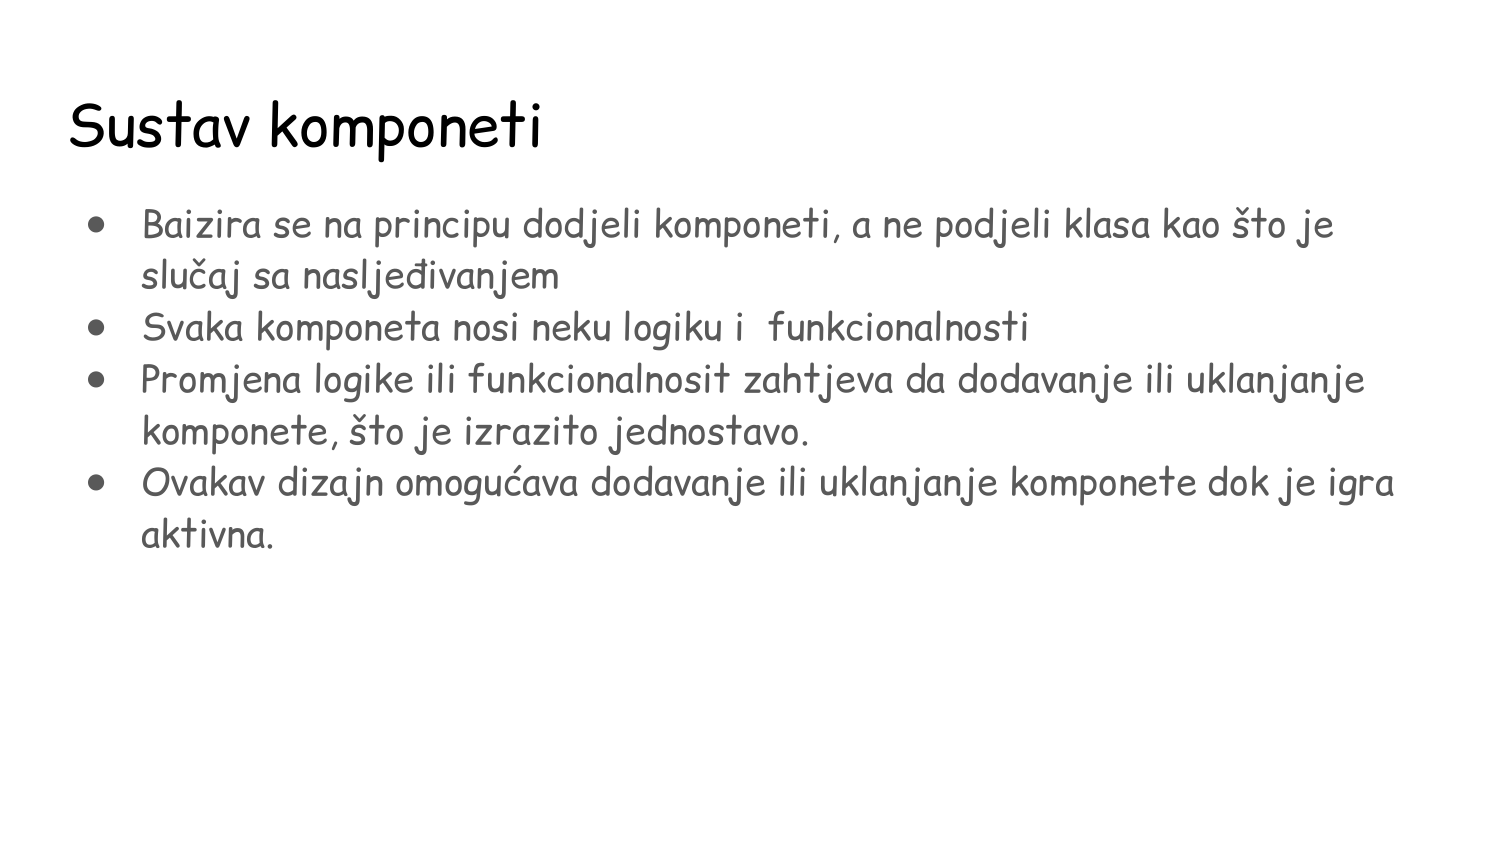

# Sustav komponeti
Baizira se na principu dodjeli komponeti, a ne podjeli klasa kao što je slučaj sa nasljeđivanjem
Svaka komponeta nosi neku logiku i  funkcionalnosti
Promjena logike ili funkcionalnosit zahtjeva da dodavanje ili uklanjanje komponete, što je izrazito jednostavo.
Ovakav dizajn omogućava dodavanje ili uklanjanje komponete dok je igra aktivna.